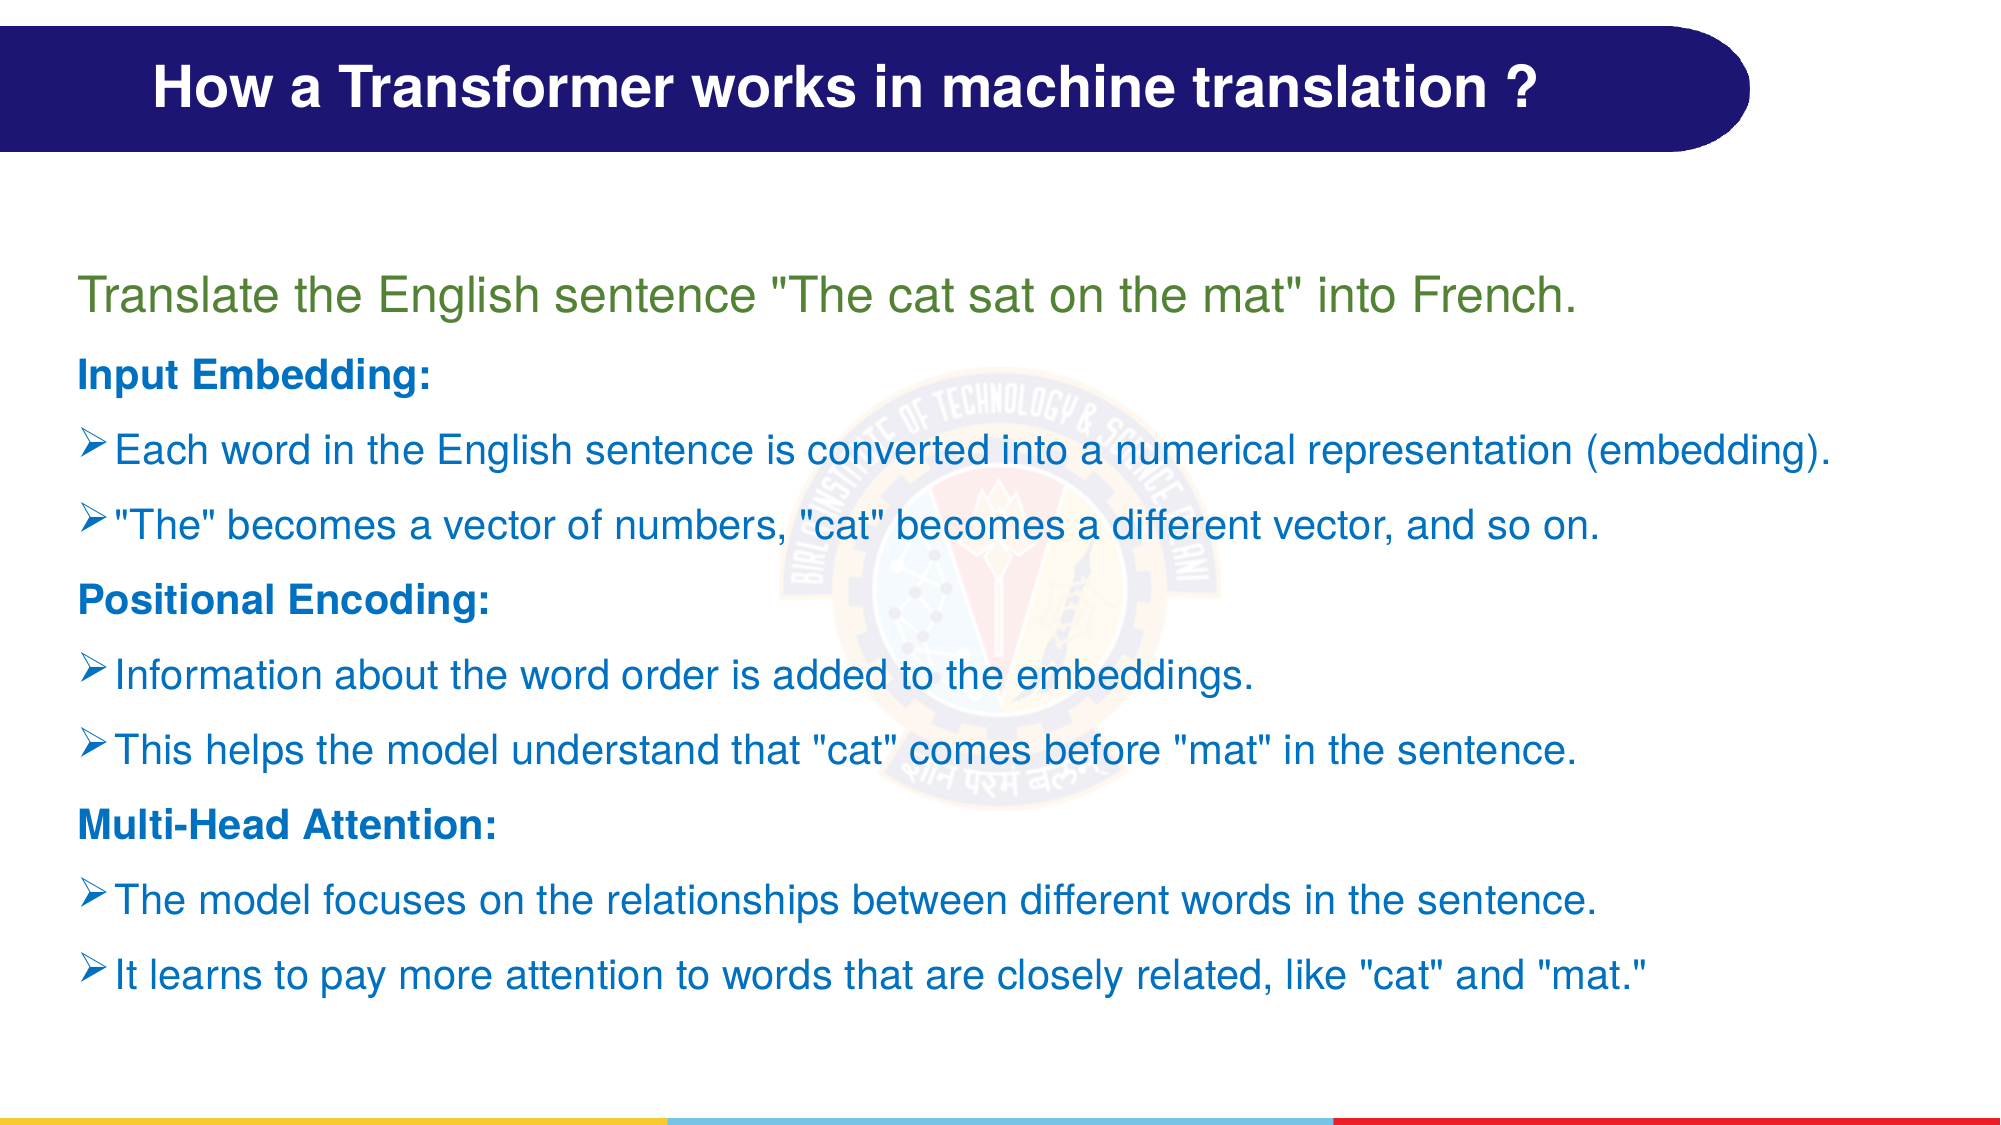

# How a Transformer works in machine translation ?
Translate the English sentence "The cat sat on the mat" into French.
Input Embedding:
Each word in the English sentence is converted into a numerical representation (embedding).
"The" becomes a vector of numbers, "cat" becomes a different vector, and so on.
Positional Encoding:
Information about the word order is added to the embeddings.
This helps the model understand that "cat" comes before "mat" in the sentence.
Multi-Head Attention:
The model focuses on the relationships between different words in the sentence.
It learns to pay more attention to words that are closely related, like "cat" and "mat."